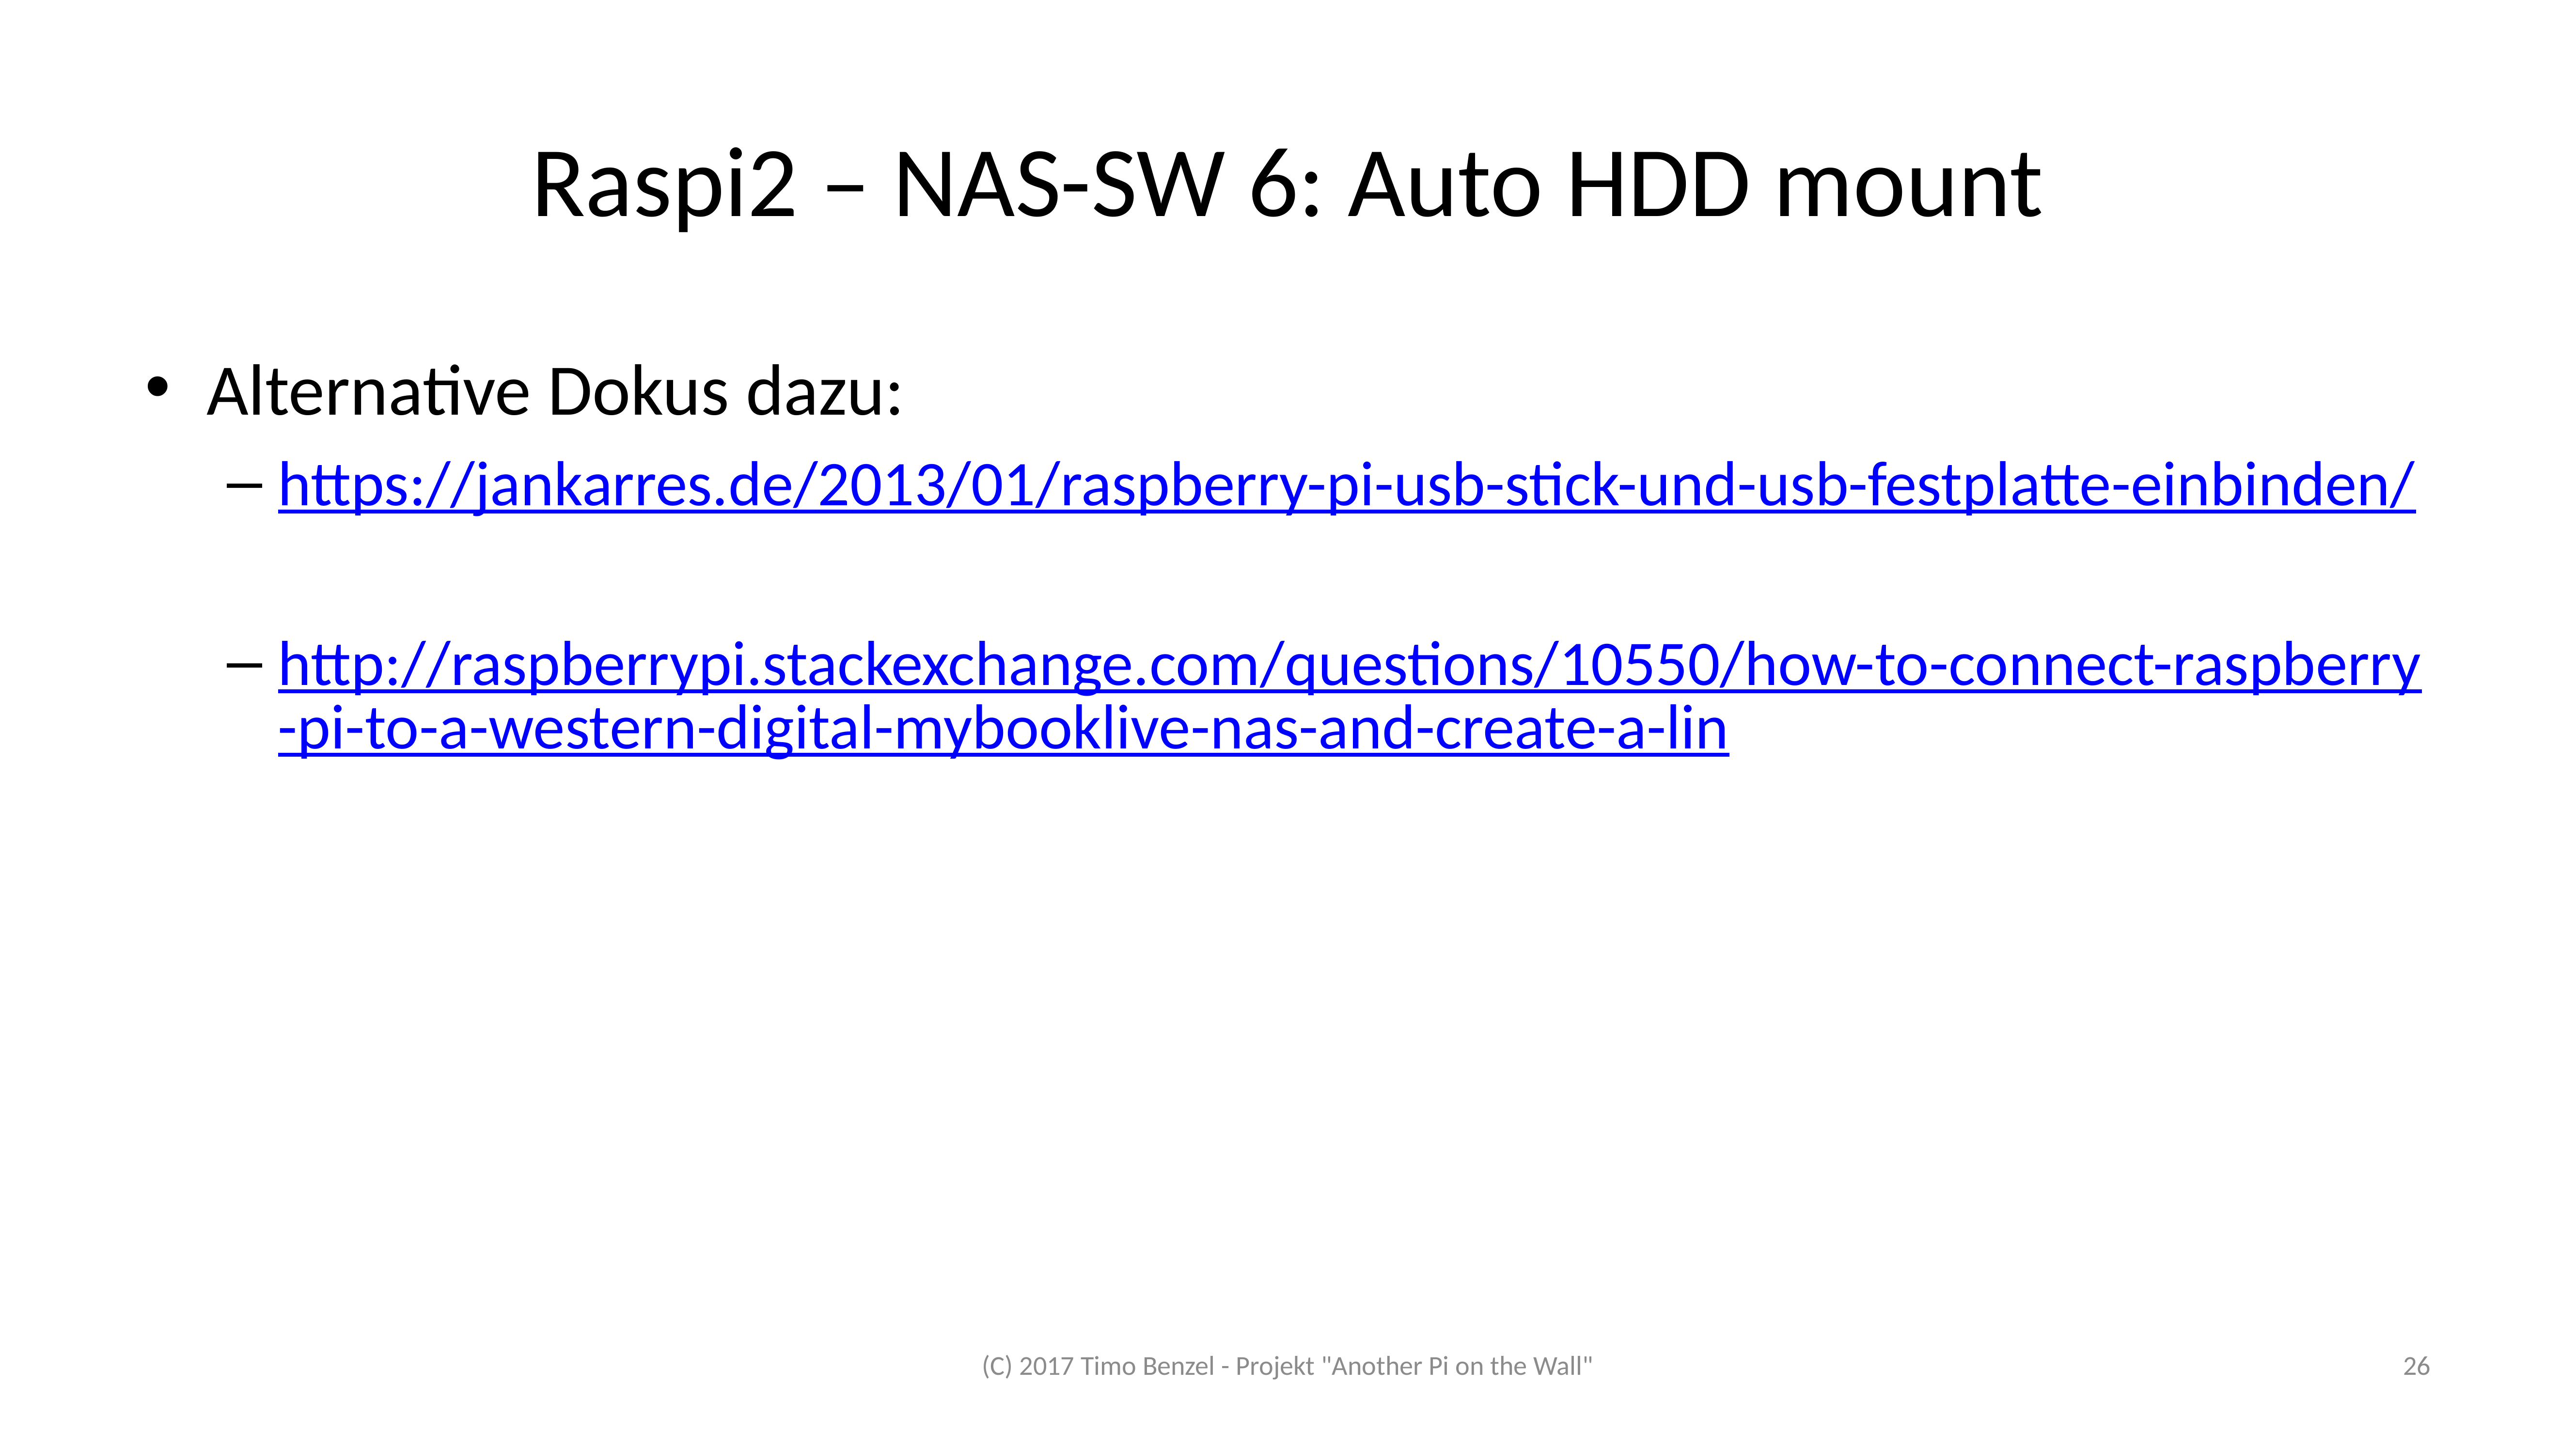

# Raspi2 – NAS-SW 6: Auto HDD mount
Alternative Dokus dazu:
https://jankarres.de/2013/01/raspberry-pi-usb-stick-und-usb-festplatte-einbinden/

http://raspberrypi.stackexchange.com/questions/10550/how-to-connect-raspberry-pi-to-a-western-digital-mybooklive-nas-and-create-a-lin

(C) 2017 Timo Benzel - Projekt "Another Pi on the Wall"
26